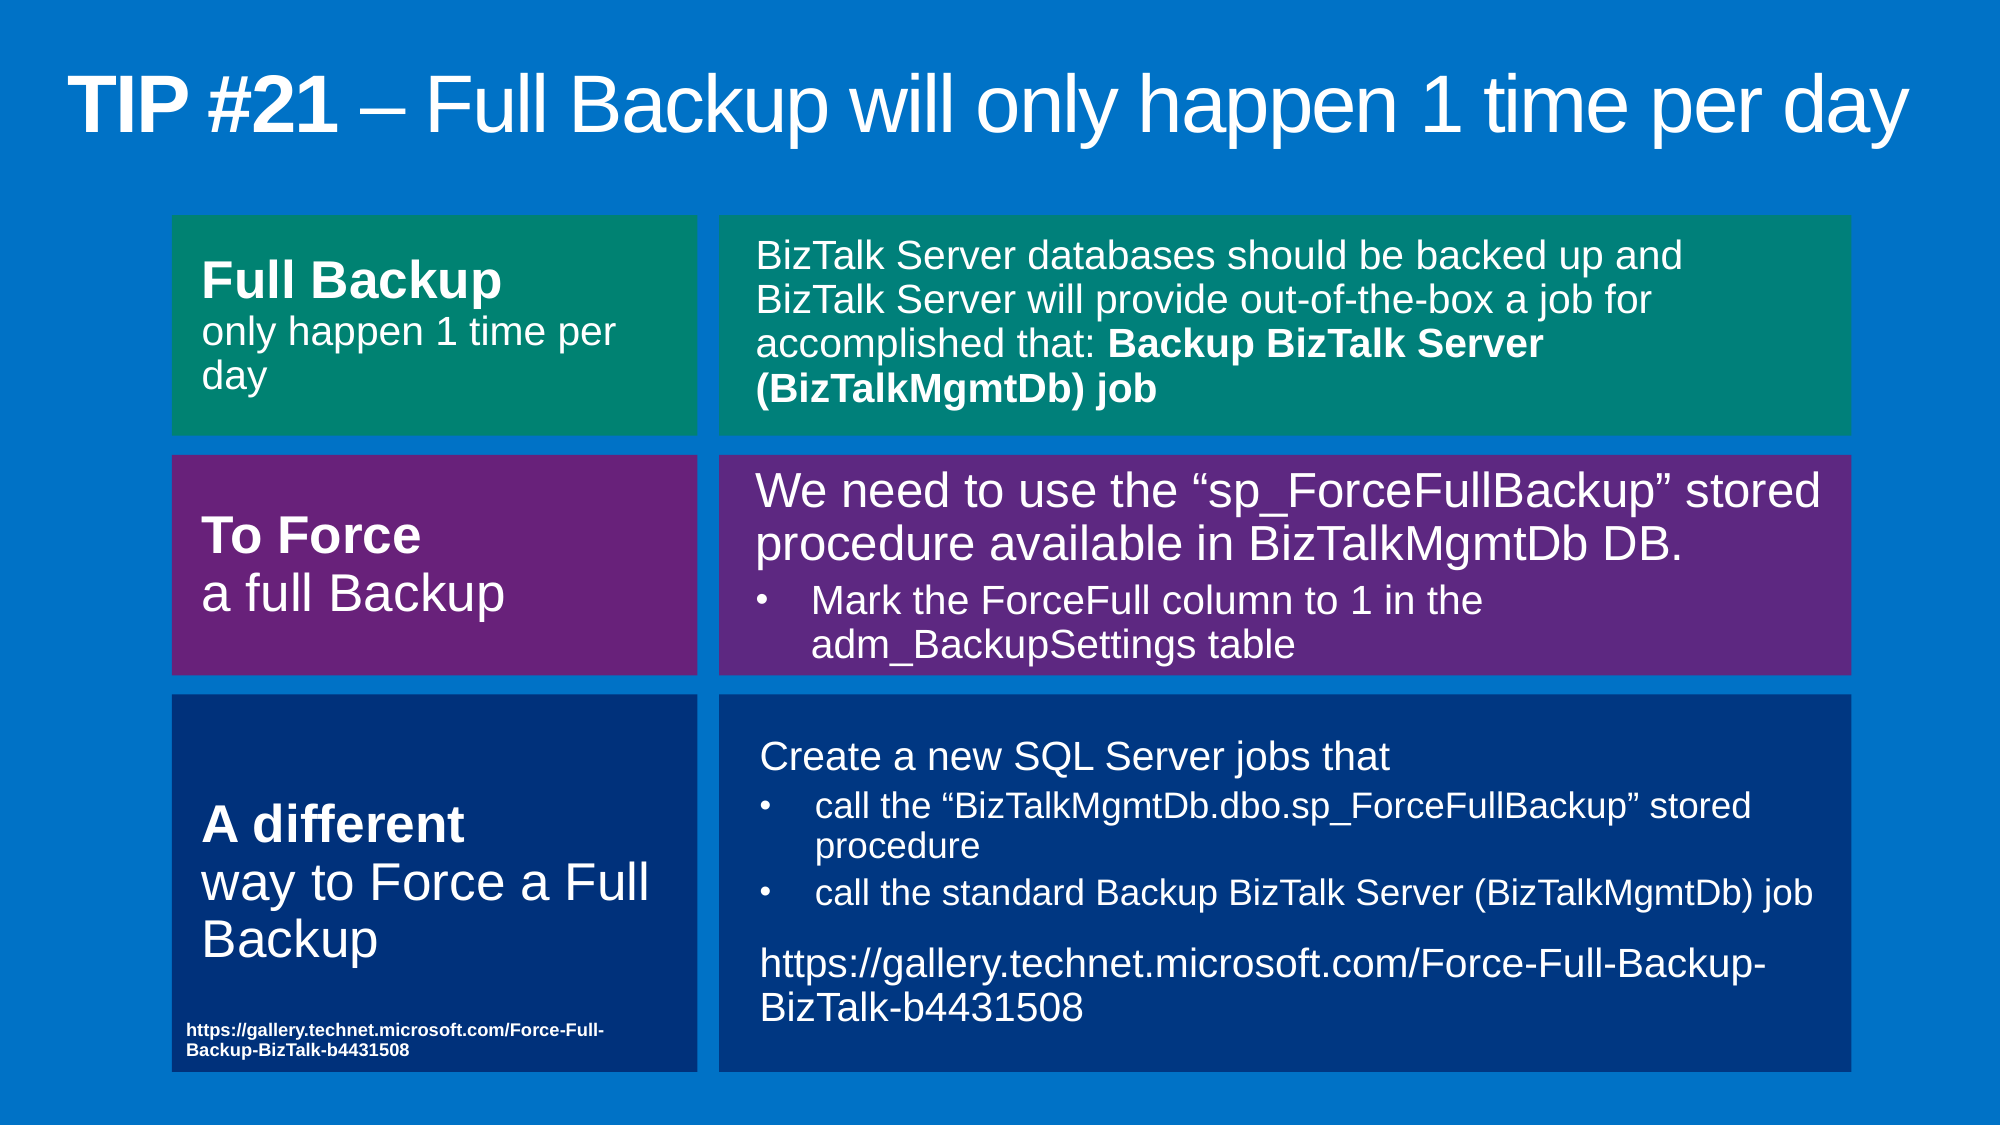

# TIP #21 – Full Backup will only happen 1 time per day
BizTalk Server databases should be backed up and BizTalk Server will provide out-of-the-box a job for accomplished that: Backup BizTalk Server (BizTalkMgmtDb) job
Full Backup
only happen 1 time per day

To Force
a full Backup

We need to use the “sp_ForceFullBackup” stored procedure available in BizTalkMgmtDb DB.
Mark the ForceFull column to 1 in the adm_BackupSettings table
A different
way to Force a Full Backup

Create a new SQL Server jobs that
call the “BizTalkMgmtDb.dbo.sp_ForceFullBackup” stored procedure
call the standard Backup BizTalk Server (BizTalkMgmtDb) job

https://gallery.technet.microsoft.com/Force-Full-Backup-BizTalk-b4431508
https://gallery.technet.microsoft.com/Force-Full-Backup-BizTalk-b4431508